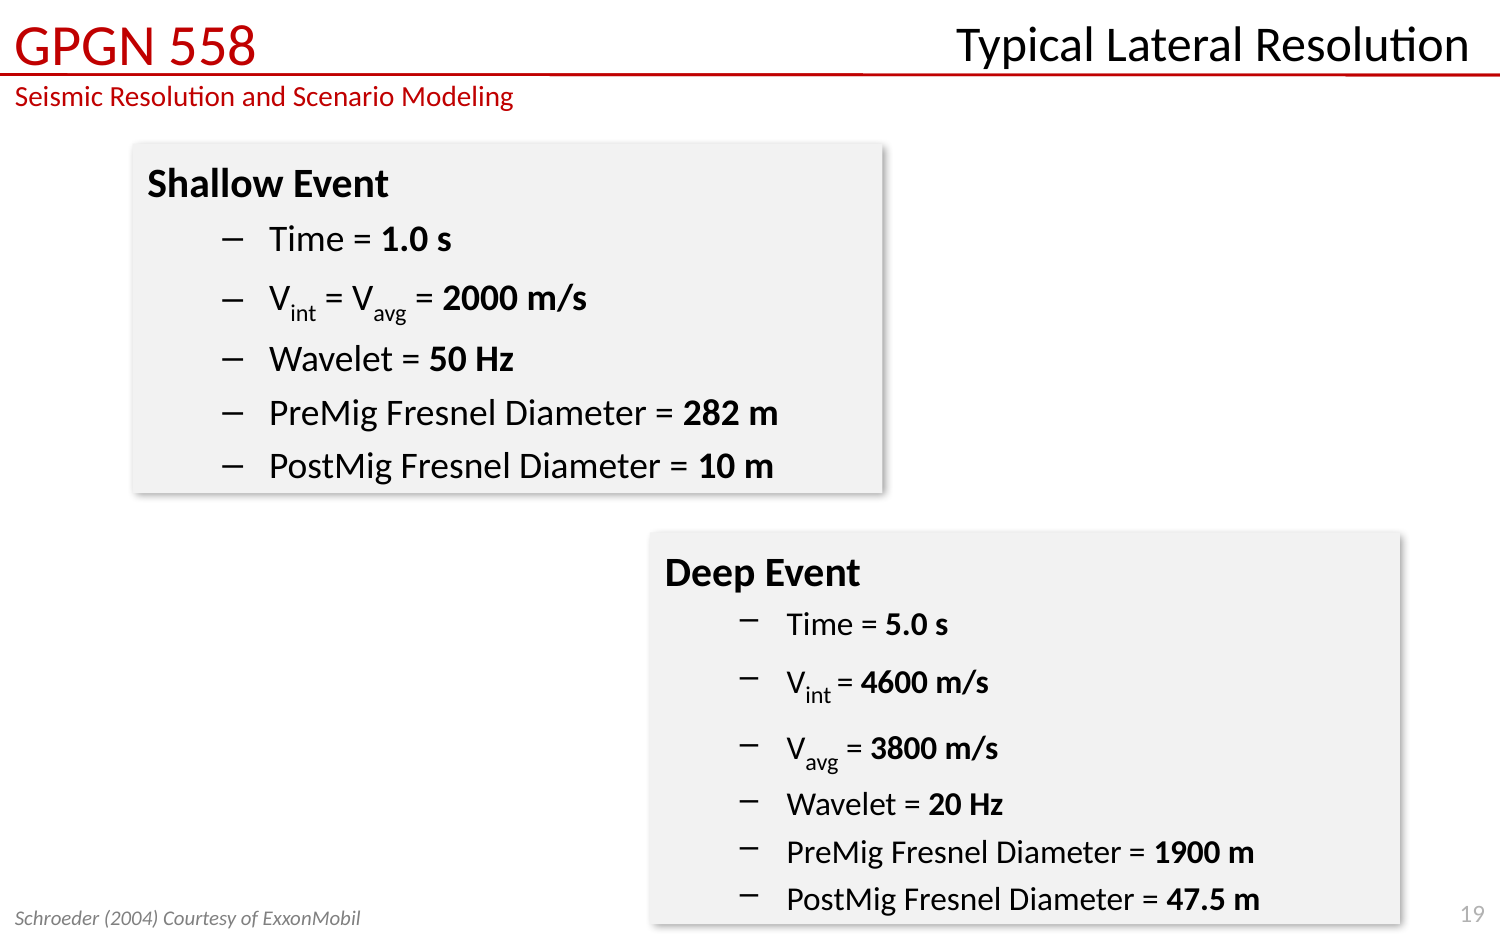

# Typical Lateral Resolution
Shallow Event
Time = 1.0 s
Vint = Vavg = 2000 m/s
Wavelet = 50 Hz
PreMig Fresnel Diameter = 282 m
PostMig Fresnel Diameter = 10 m
Deep Event
Time = 5.0 s
Vint = 4600 m/s
Vavg = 3800 m/s
Wavelet = 20 Hz
PreMig Fresnel Diameter = 1900 m
PostMig Fresnel Diameter = 47.5 m
19
Schroeder (2004) Courtesy of ExxonMobil